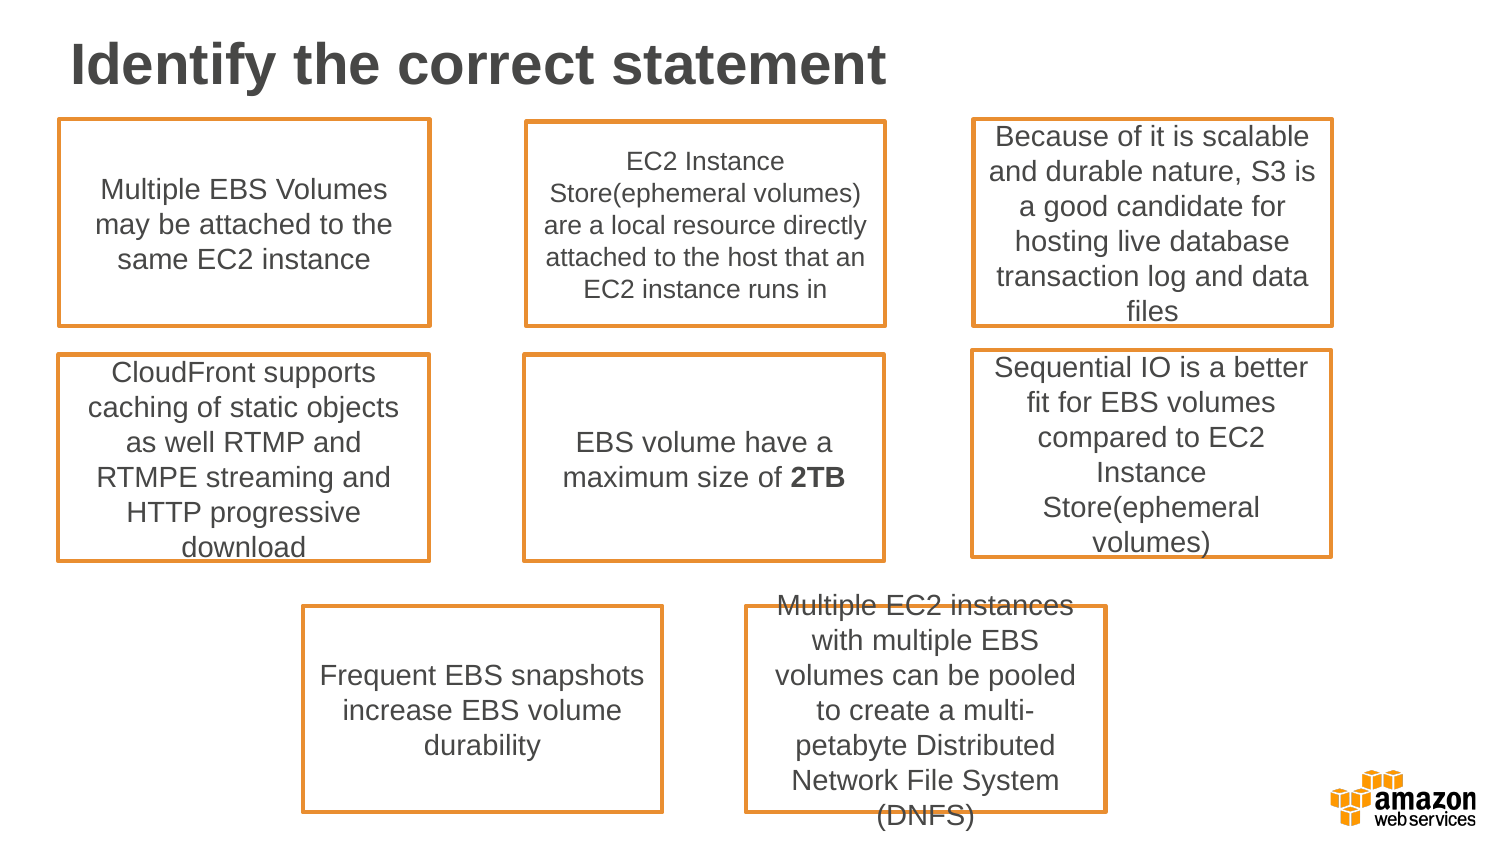

# Identify the correct statement
Multiple EBS Volumes may be attached to the same EC2 instance
Because of it is scalable and durable nature, S3 is a good candidate for hosting live database transaction log and data files
EC2 Instance Store(ephemeral volumes) are a local resource directly attached to the host that an EC2 instance runs in
Sequential IO is a better fit for EBS volumes compared to EC2 Instance Store(ephemeral volumes)
CloudFront supports caching of static objects as well RTMP and RTMPE streaming and HTTP progressive download
EBS volume have a maximum size of 2TB
Frequent EBS snapshots increase EBS volume durability
Multiple EC2 instances with multiple EBS volumes can be pooled to create a multi-petabyte Distributed Network File System (DNFS)